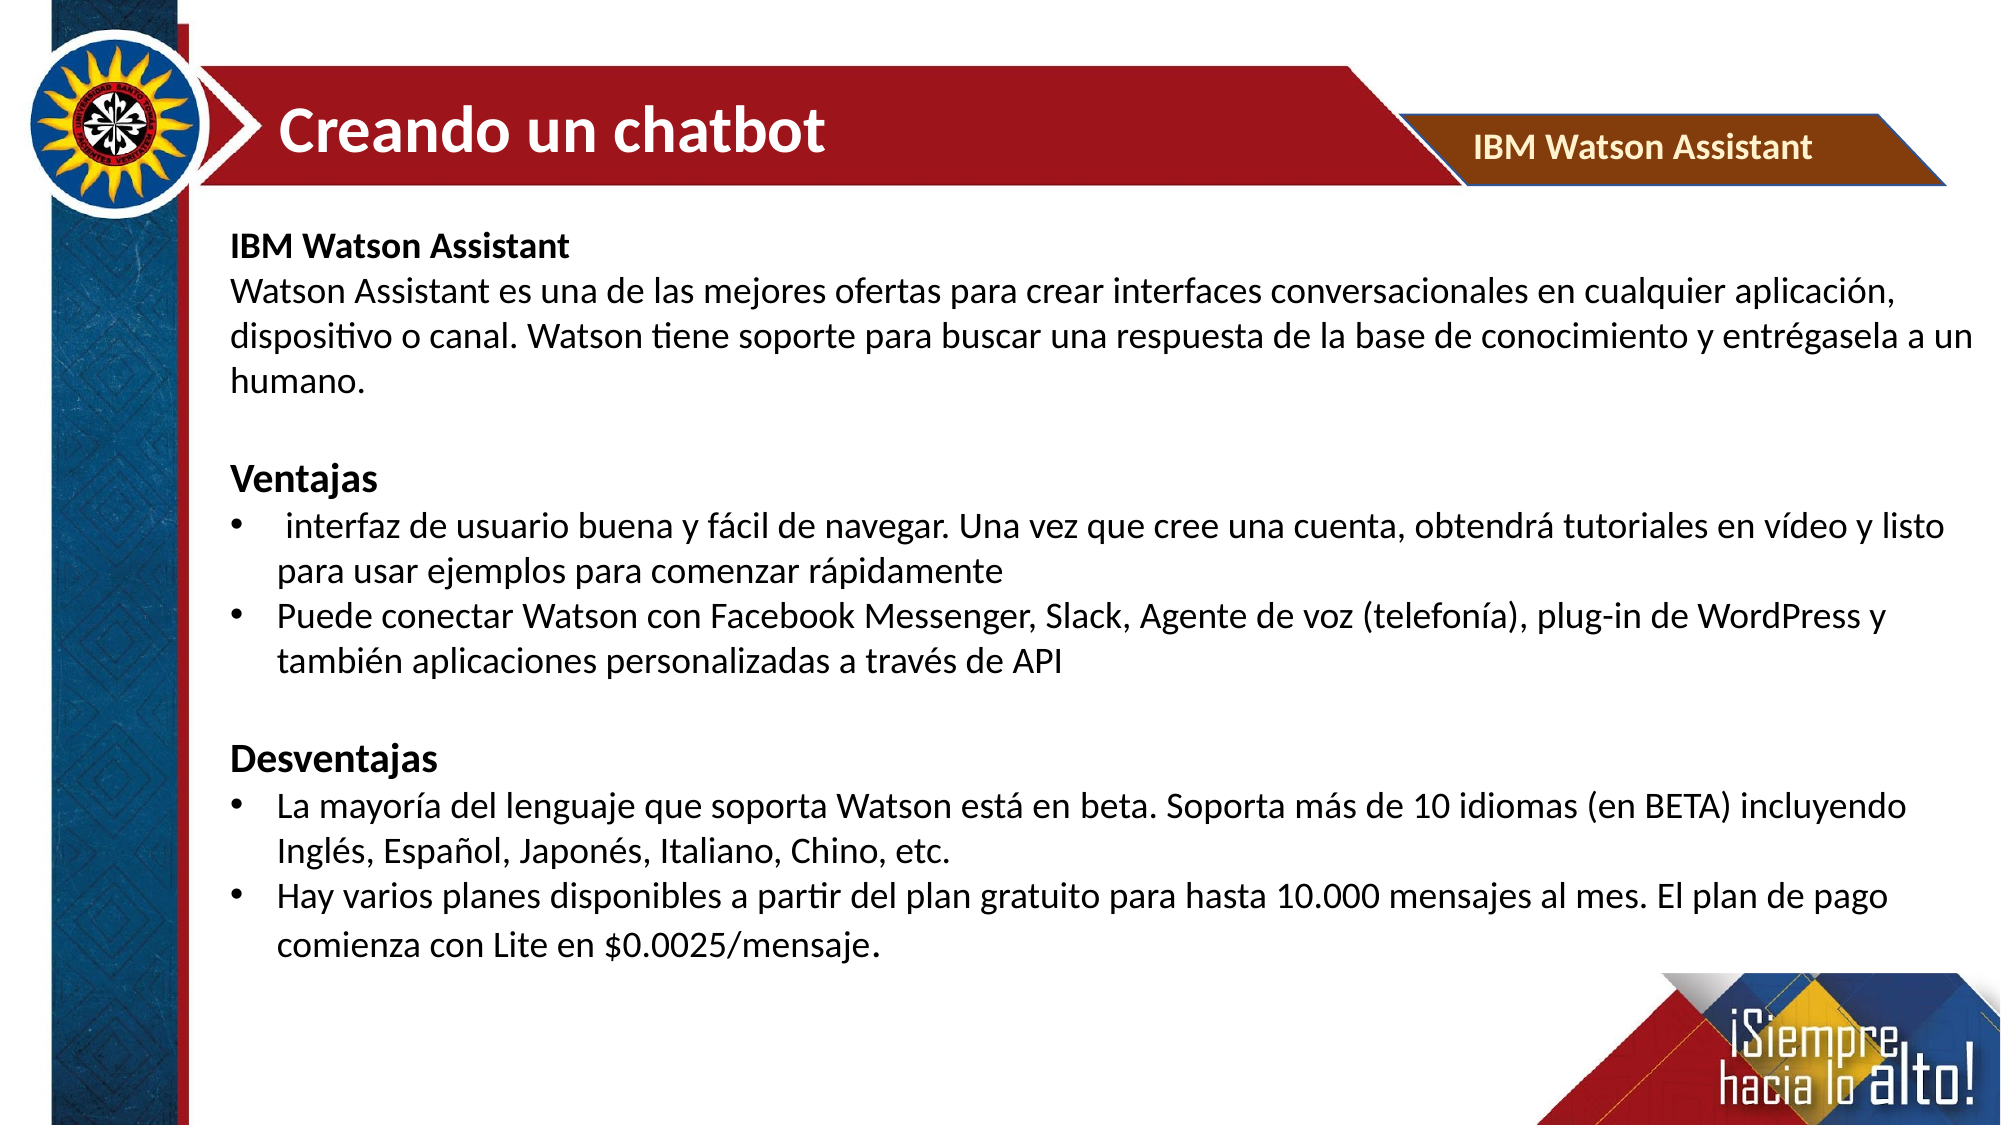

Creando un chatbot
IBM Watson Assistant

IBM Watson Assistant
Watson Assistant es una de las mejores ofertas para crear interfaces conversacionales en cualquier aplicación, dispositivo o canal. Watson tiene soporte para buscar una respuesta de la base de conocimiento y entrégasela a un humano.

Ventajas
 interfaz de usuario buena y fácil de navegar. Una vez que cree una cuenta, obtendrá tutoriales en vídeo y listo para usar ejemplos para comenzar rápidamente
Puede conectar Watson con Facebook Messenger, Slack, Agente de voz (telefonía), plug-in de WordPress y también aplicaciones personalizadas a través de API

Desventajas
La mayoría del lenguaje que soporta Watson está en beta. Soporta más de 10 idiomas (en BETA) incluyendo Inglés, Español, Japonés, Italiano, Chino, etc.
Hay varios planes disponibles a partir del plan gratuito para hasta 10.000 mensajes al mes. El plan de pago comienza con Lite en $0.0025/mensaje.